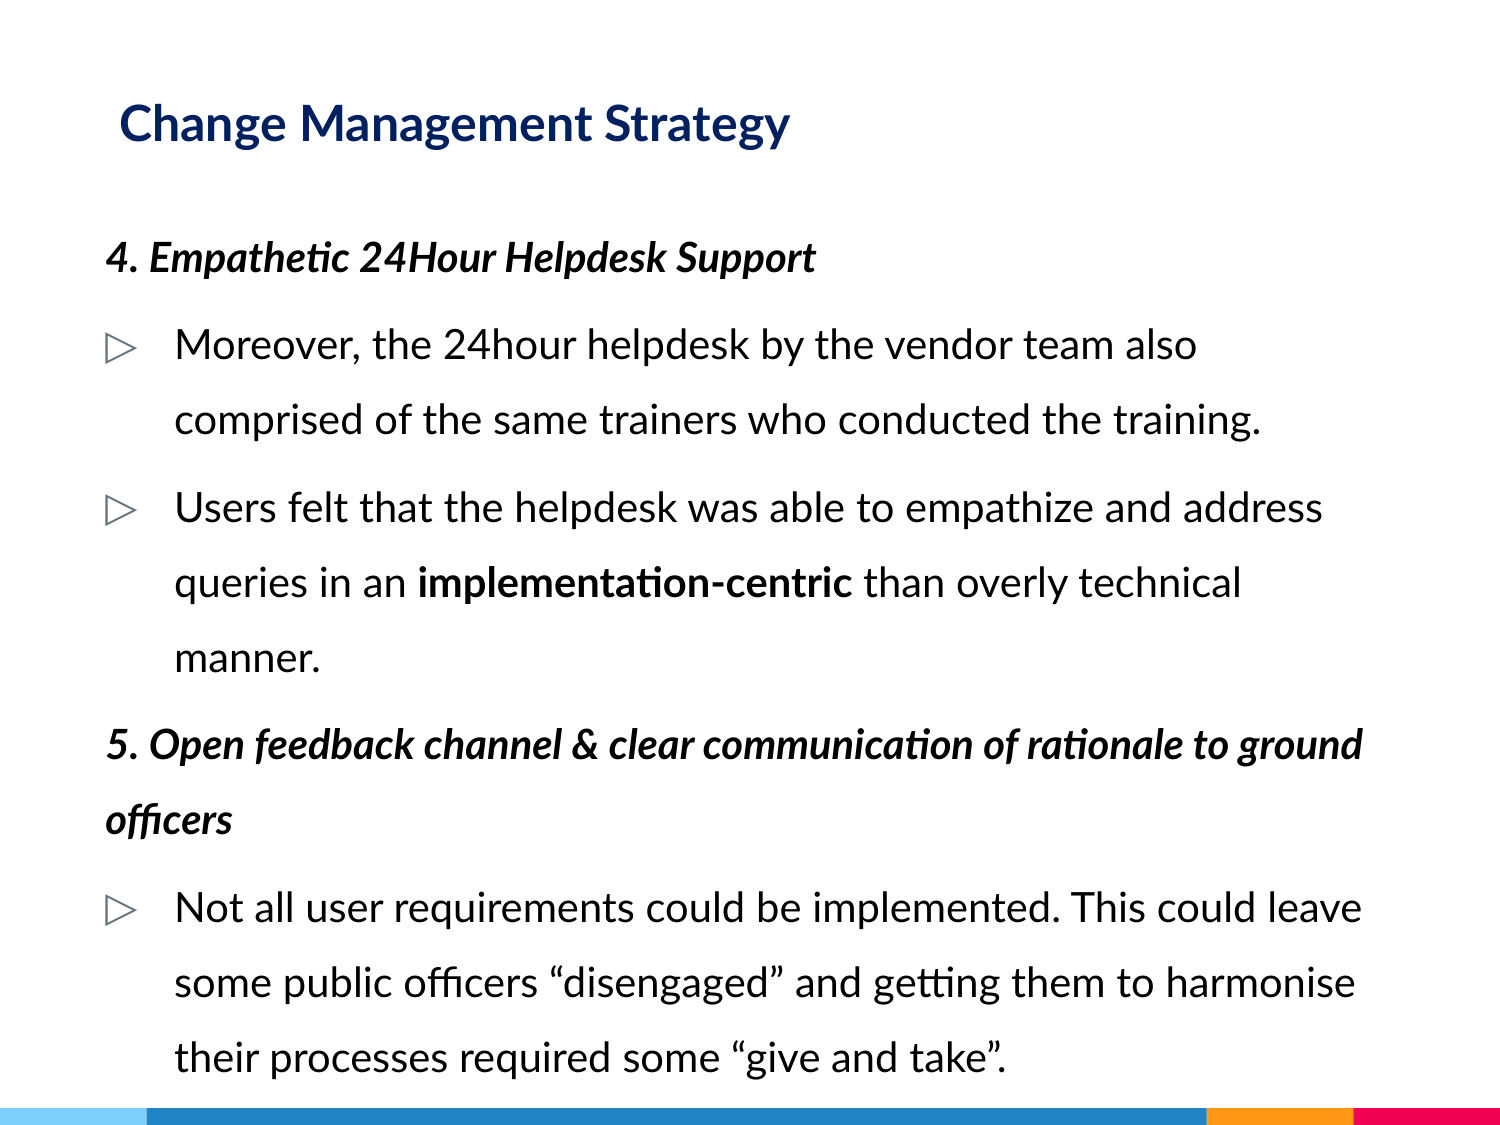

# Change Management Strategy
4. Empathetic 24Hour Helpdesk Support
Moreover, the 24hour helpdesk by the vendor team also comprised of the same trainers who conducted the training.
Users felt that the helpdesk was able to empathize and address queries in an implementation-centric than overly technical manner.
5. Open feedback channel & clear communication of rationale to ground officers
Not all user requirements could be implemented. This could leave some public officers “disengaged” and getting them to harmonise their processes required some “give and take”.